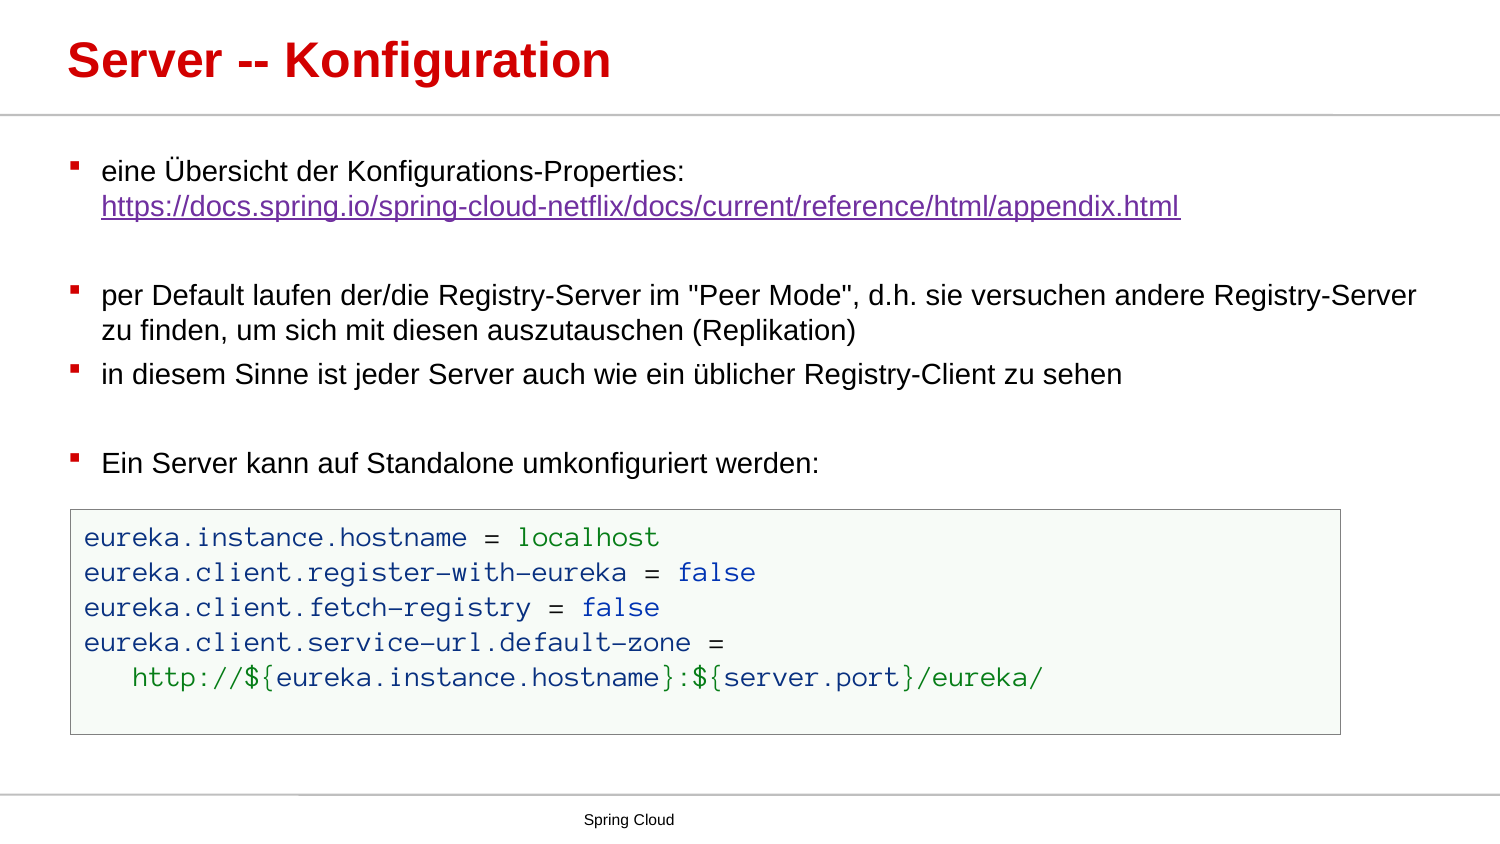

# Server -- Konfiguration
eine Übersicht der Konfigurations-Properties:
https://docs.spring.io/spring-cloud-netflix/docs/current/reference/html/appendix.html

per Default laufen der/die Registry-Server im "Peer Mode", d.h. sie versuchen andere Registry-Server zu finden, um sich mit diesen auszutauschen (Replikation)
in diesem Sinne ist jeder Server auch wie ein üblicher Registry-Client zu sehen

Ein Server kann auf Standalone umkonfiguriert werden:
eureka.instance.hostname = localhost
eureka.client.register-with-eureka = false
eureka.client.fetch-registry = false
eureka.client.service-url.default-zone =
   http://${eureka.instance.hostname}:${server.port}/eureka/

Spring Cloud